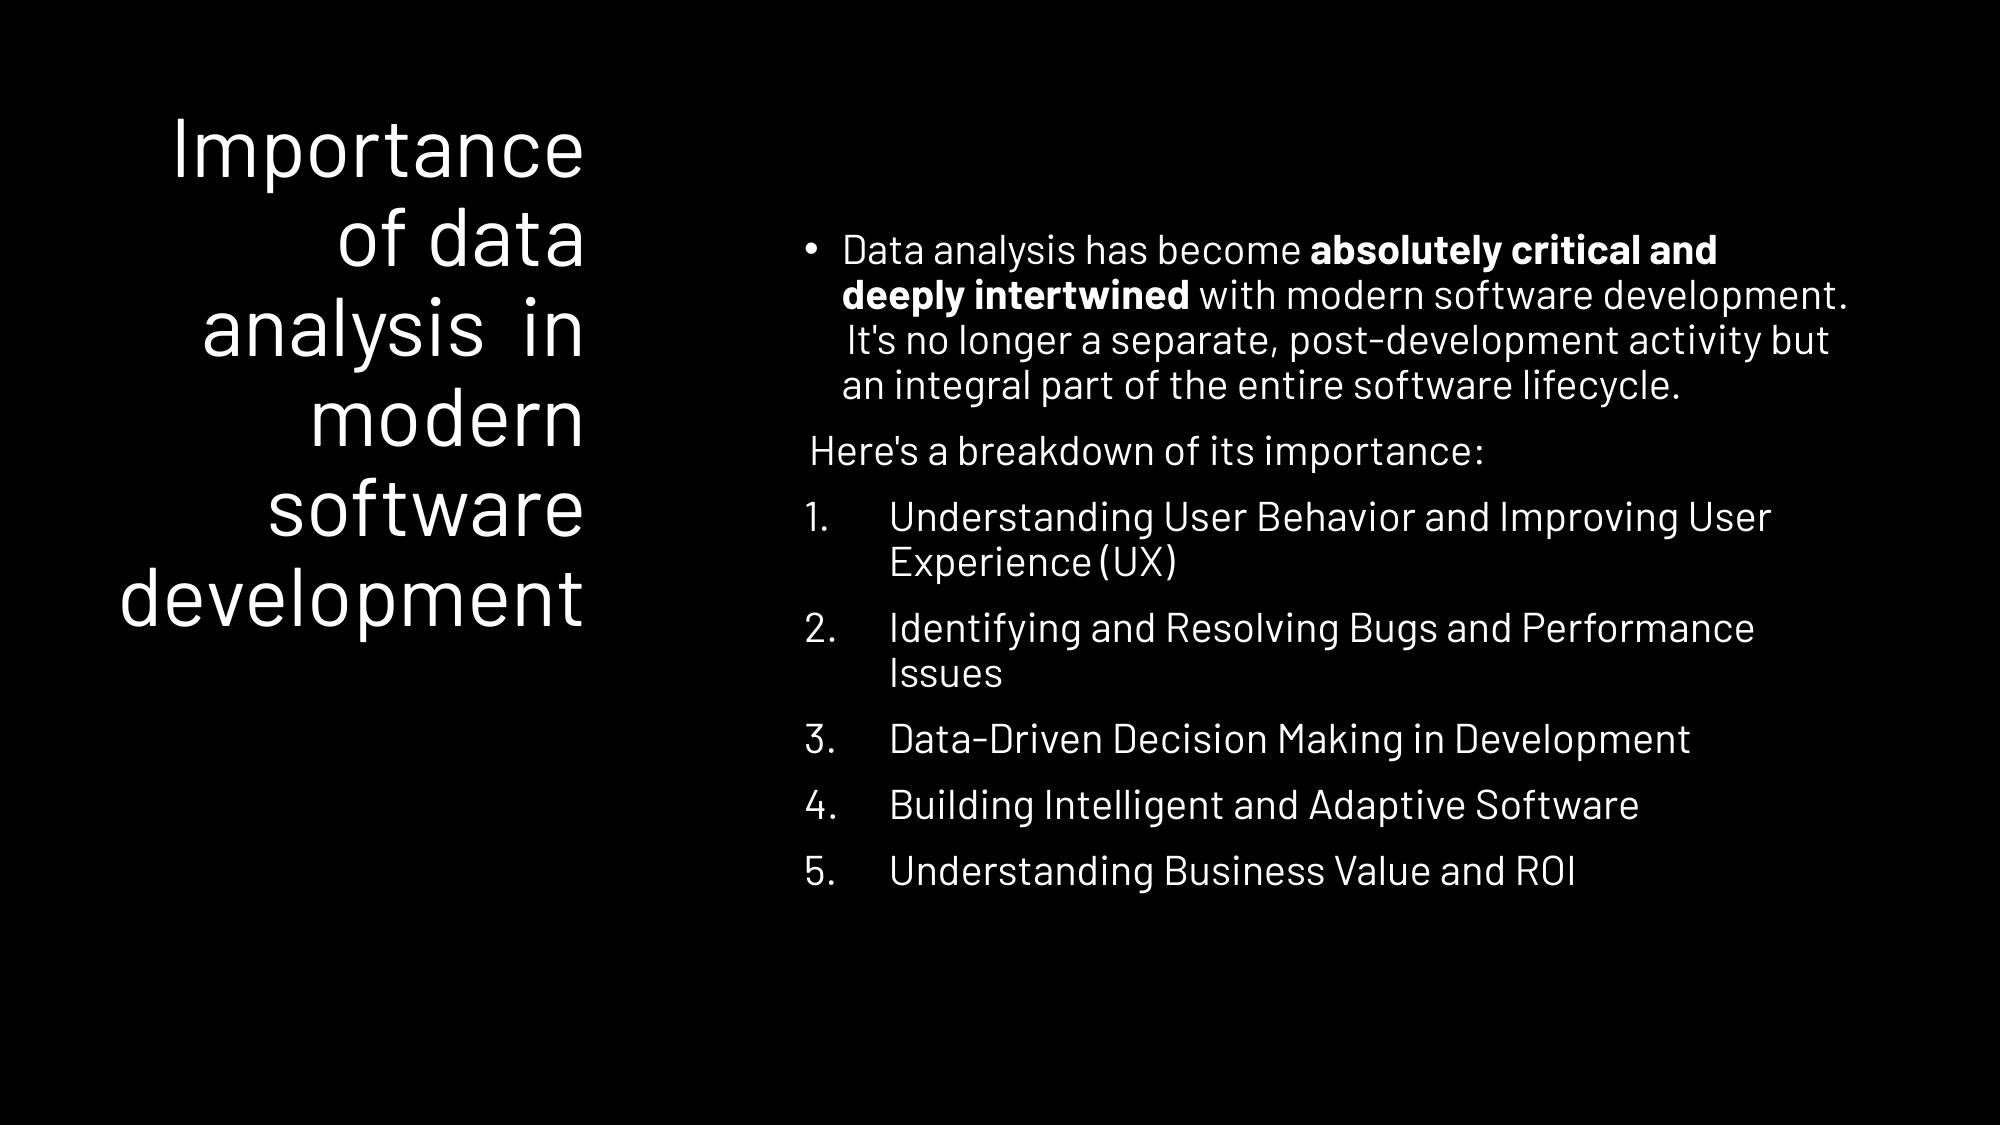

# Importance of data analysis  in modern software development
Data analysis has become absolutely critical and deeply intertwined with modern software development.  It's no longer a separate, post-development activity but an integral part of the entire software lifecycle.
 Here's a breakdown of its importance:
Understanding User Behavior and Improving User Experience (UX)
Identifying and Resolving Bugs and Performance Issues
Data-Driven Decision Making in Development
Building Intelligent and Adaptive Software
Understanding Business Value and ROI